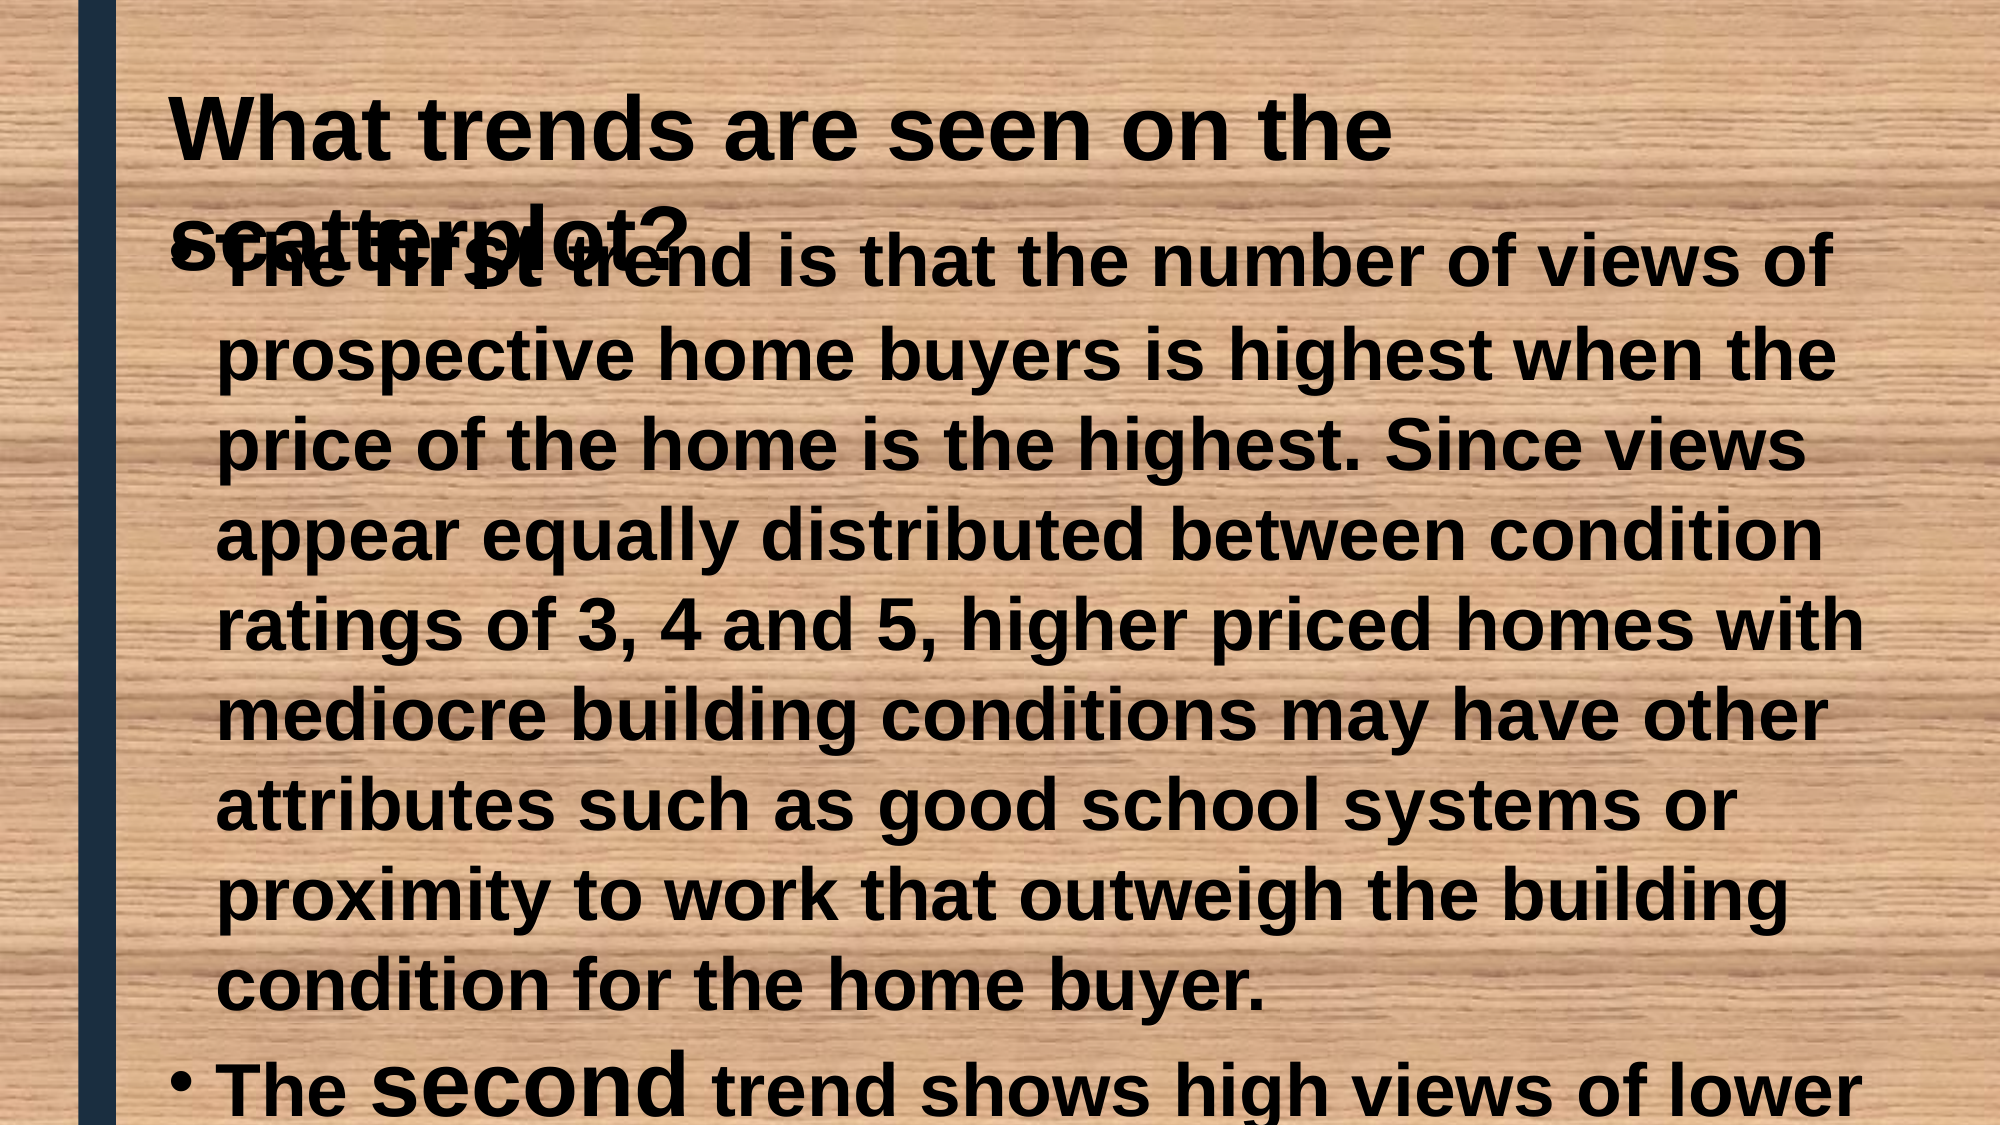

What trends are seen on the scatterplot?
The first trend is that the number of views of prospective home buyers is highest when the price of the home is the highest. Since views appear equally distributed between condition ratings of 3, 4 and 5, higher priced homes with mediocre building conditions may have other attributes such as good school systems or proximity to work that outweigh the building condition for the home buyer.
The second trend shows high views of lower priced homes in good condition. This makes sense since the home buyer may be concerned with both the condition of the home and the cost-effectiveness.